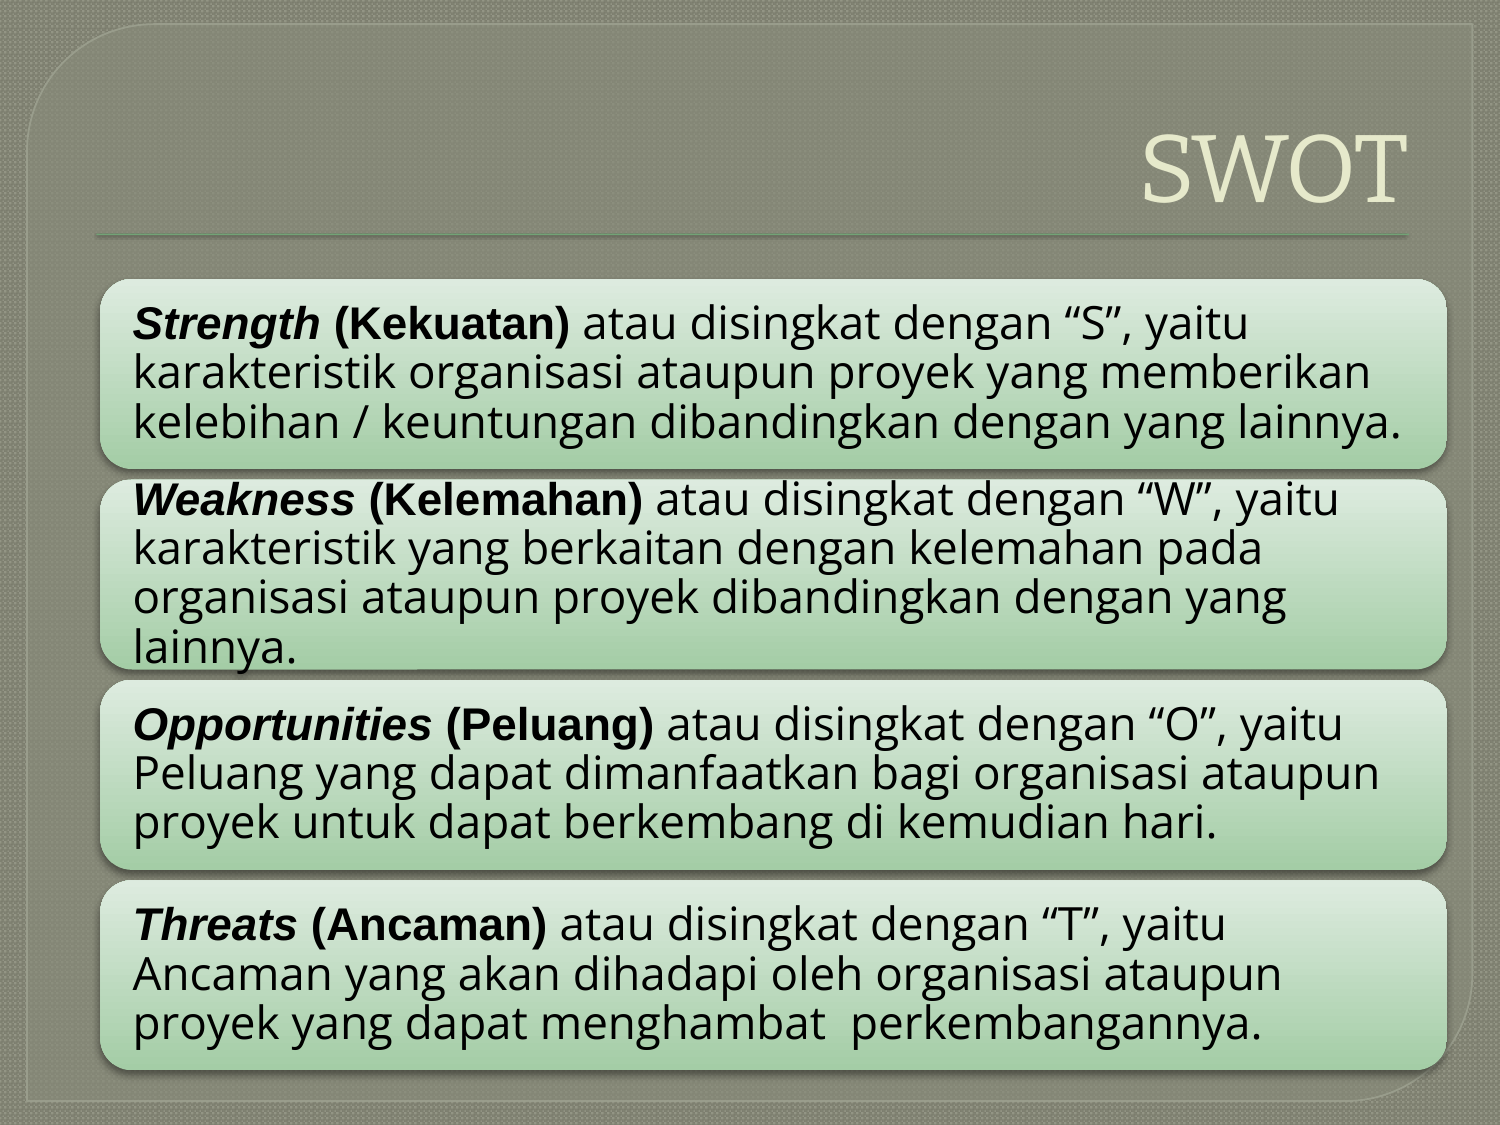

# SWOT
Strength (Kekuatan) atau disingkat dengan “S”, yaitu karakteristik organisasi ataupun proyek yang memberikan kelebihan / keuntungan dibandingkan dengan yang lainnya.
Weakness (Kelemahan) atau disingkat dengan “W”, yaitu karakteristik yang berkaitan dengan kelemahan pada organisasi ataupun proyek dibandingkan dengan yang lainnya.
Opportunities (Peluang) atau disingkat dengan “O”, yaitu Peluang yang dapat dimanfaatkan bagi organisasi ataupun proyek untuk dapat berkembang di kemudian hari.
Threats (Ancaman) atau disingkat dengan “T”, yaitu Ancaman yang akan dihadapi oleh organisasi ataupun proyek yang dapat menghambat  perkembangannya.